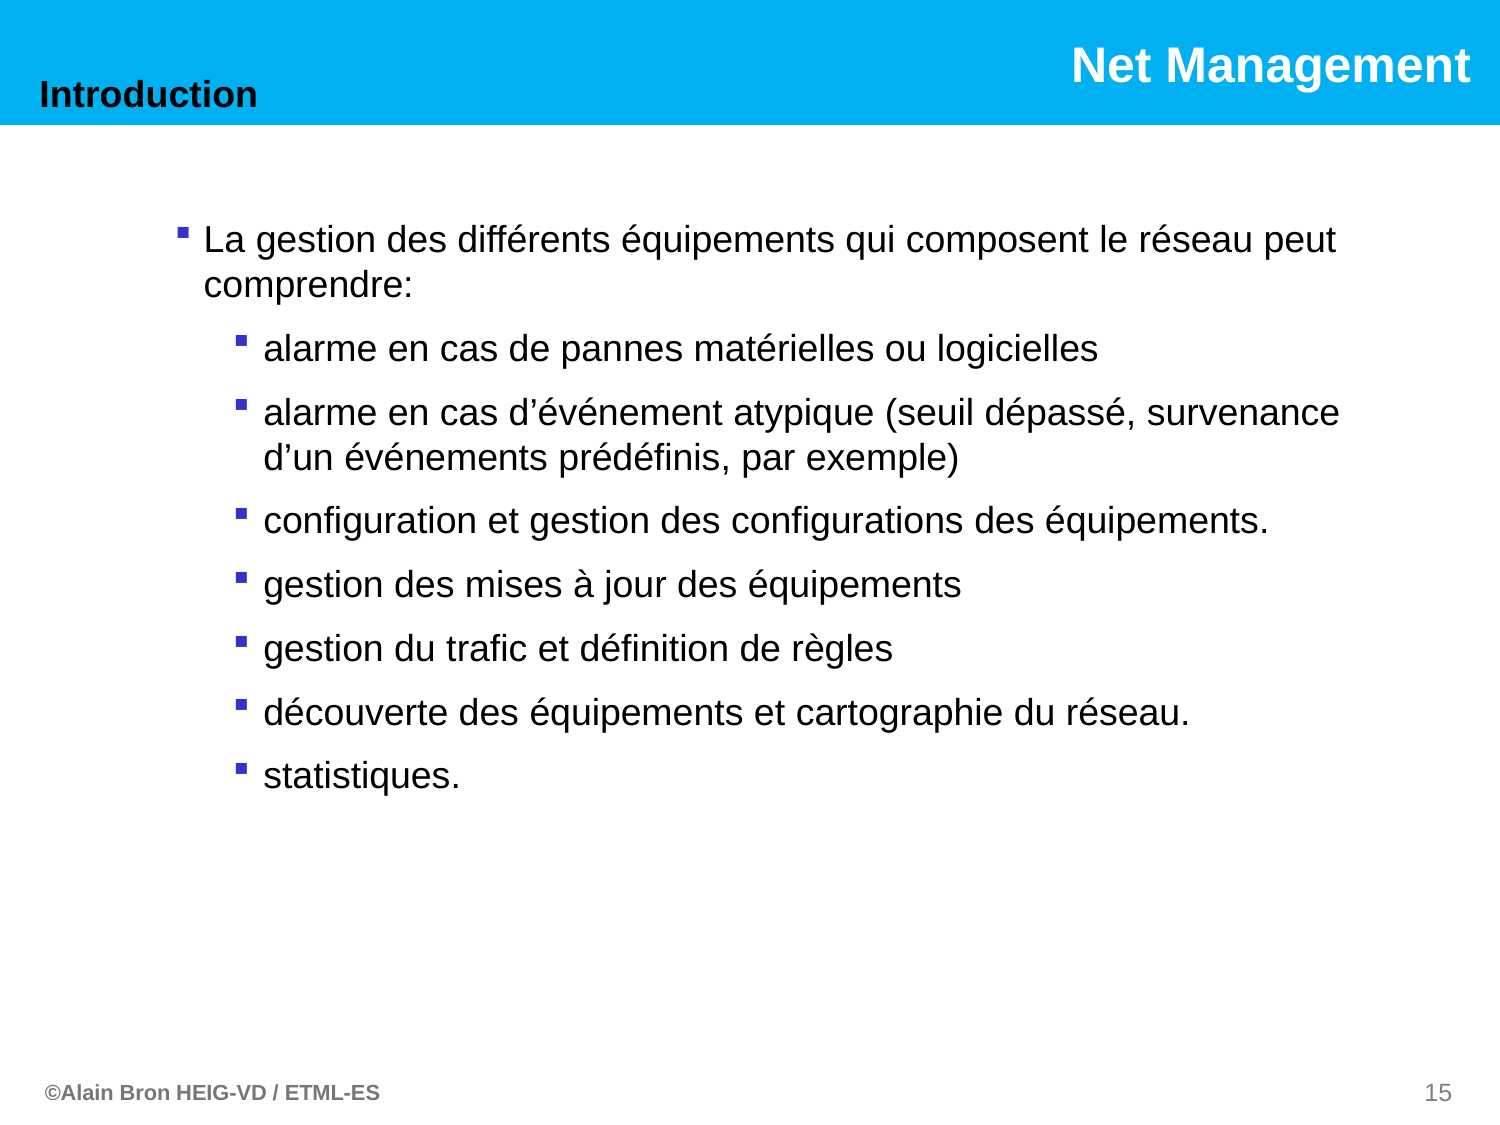

Introduction
La gestion des différents équipements qui composent le réseau peut comprendre:
alarme en cas de pannes matérielles ou logicielles
alarme en cas d’événement atypique (seuil dépassé, survenance d’un événements prédéfinis, par exemple)
configuration et gestion des configurations des équipements.
gestion des mises à jour des équipements
gestion du trafic et définition de règles
découverte des équipements et cartographie du réseau.
statistiques.